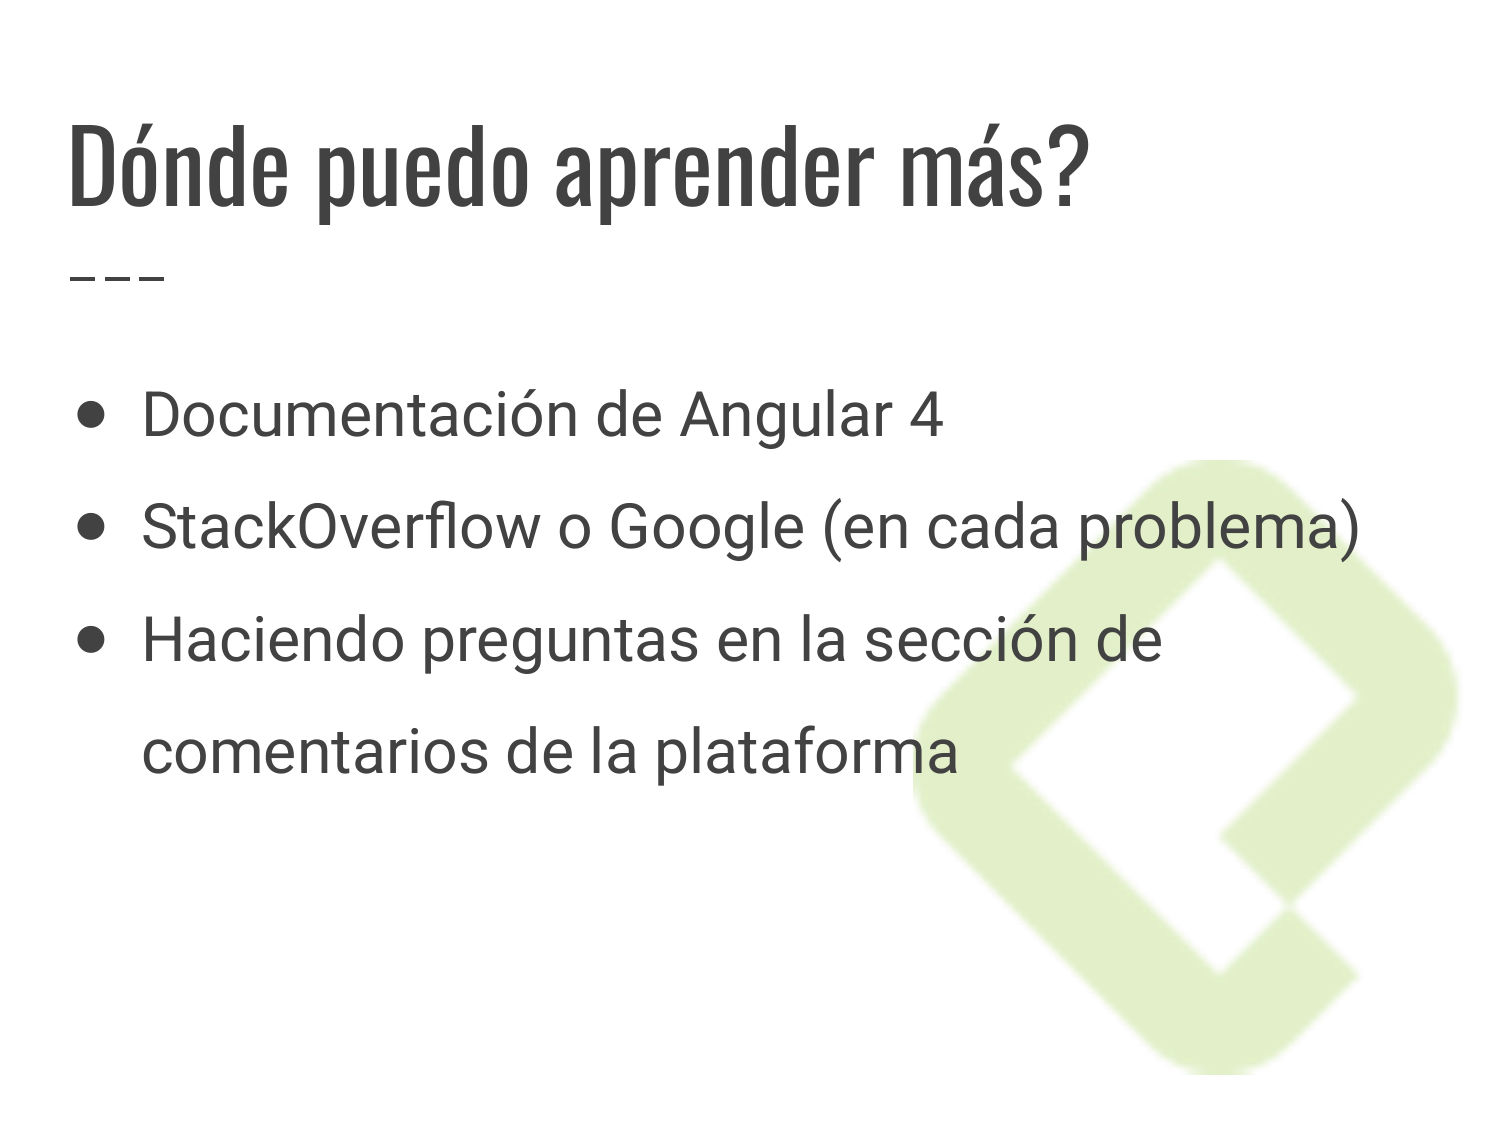

# Dónde puedo aprender más?
Documentación de Angular 4
StackOverflow o Google (en cada problema)
Haciendo preguntas en la sección de comentarios de la plataforma